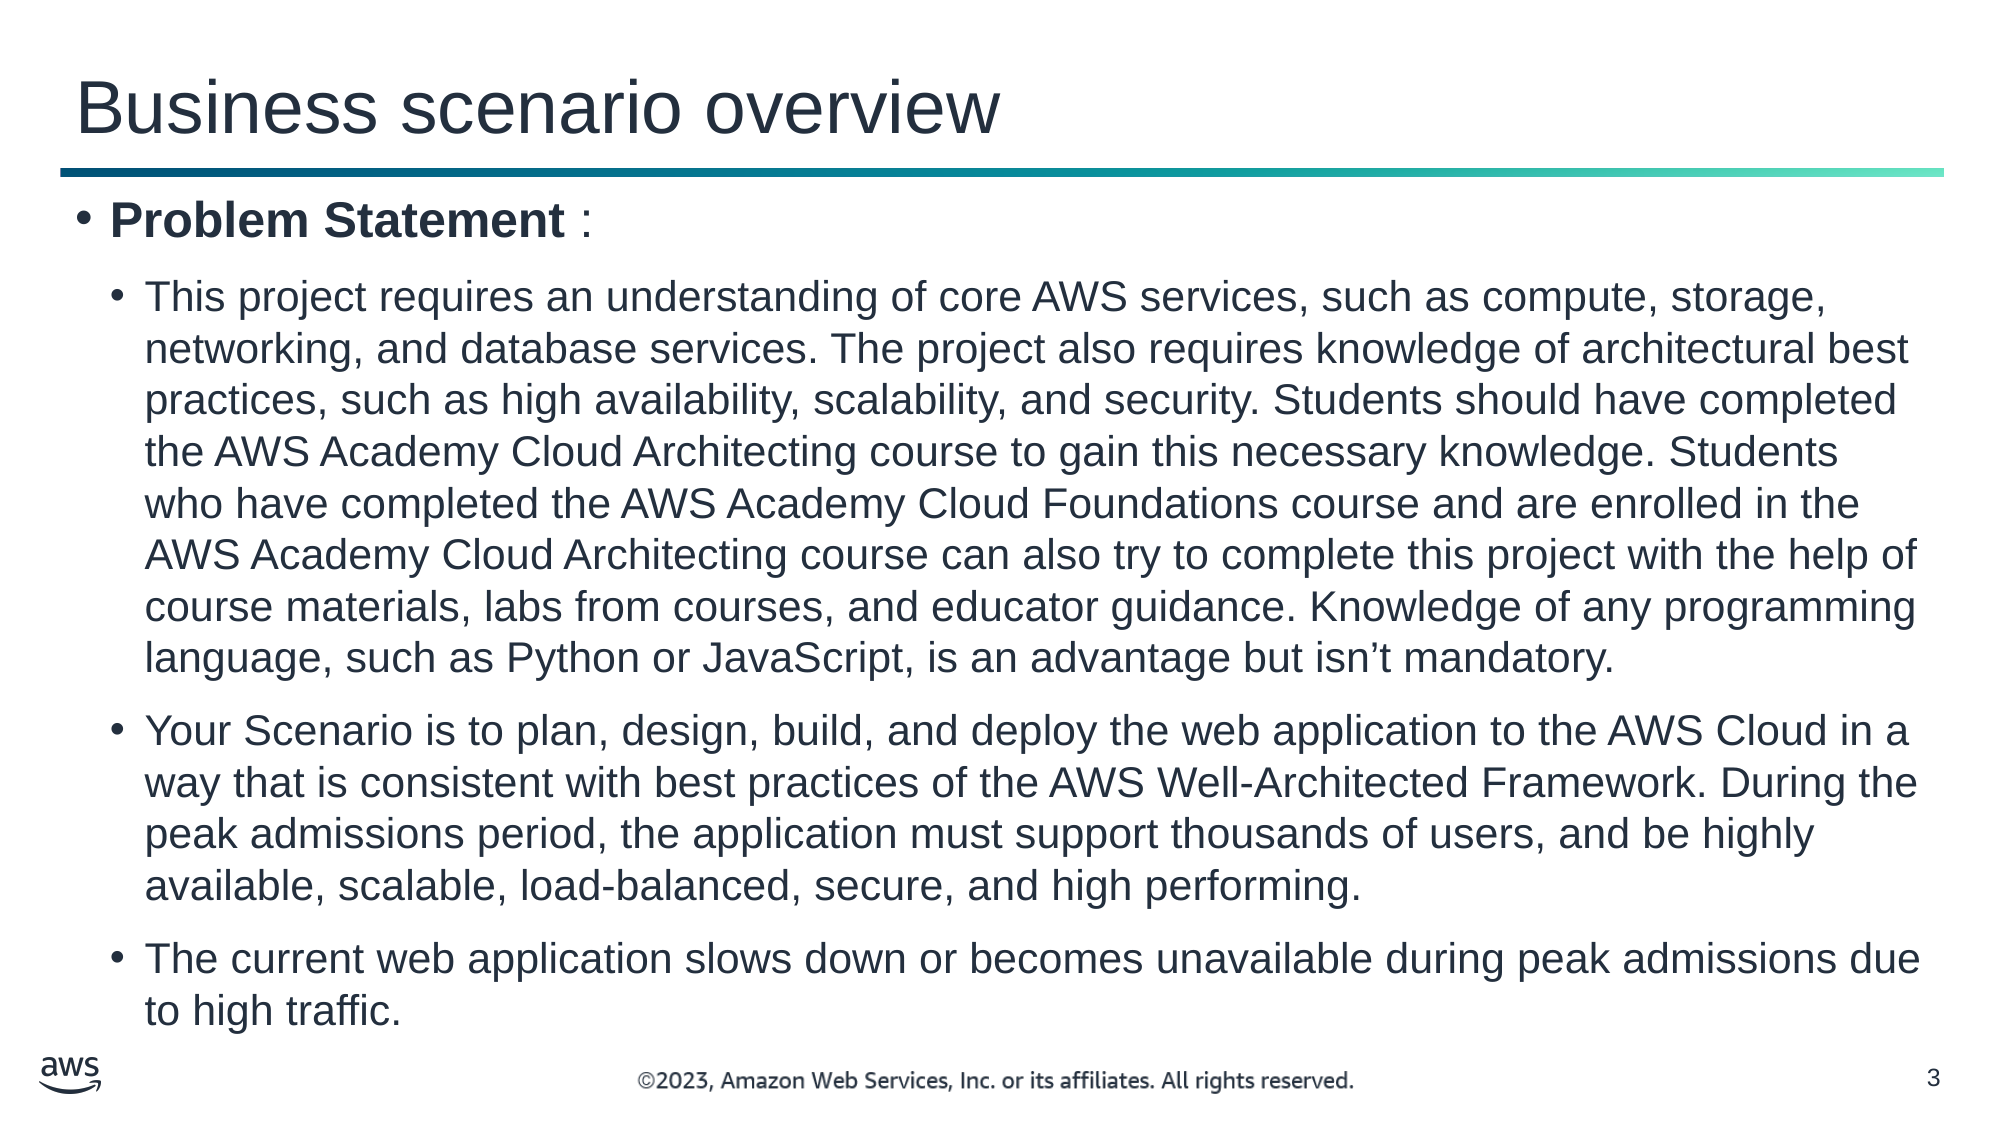

Business scenario overview
Problem Statement :
This project requires an understanding of core AWS services, such as compute, storage, networking, and database services. The project also requires knowledge of architectural best practices, such as high availability, scalability, and security. Students should have completed the AWS Academy Cloud Architecting course to gain this necessary knowledge. Students who have completed the AWS Academy Cloud Foundations course and are enrolled in the AWS Academy Cloud Architecting course can also try to complete this project with the help of course materials, labs from courses, and educator guidance. Knowledge of any programming language, such as Python or JavaScript, is an advantage but isn’t mandatory.
Your Scenario is to plan, design, build, and deploy the web application to the AWS Cloud in a way that is consistent with best practices of the AWS Well-Architected Framework. During the peak admissions period, the application must support thousands of users, and be highly available, scalable, load-balanced, secure, and high performing.
The current web application slows down or becomes unavailable during peak admissions due to high traffic.

3